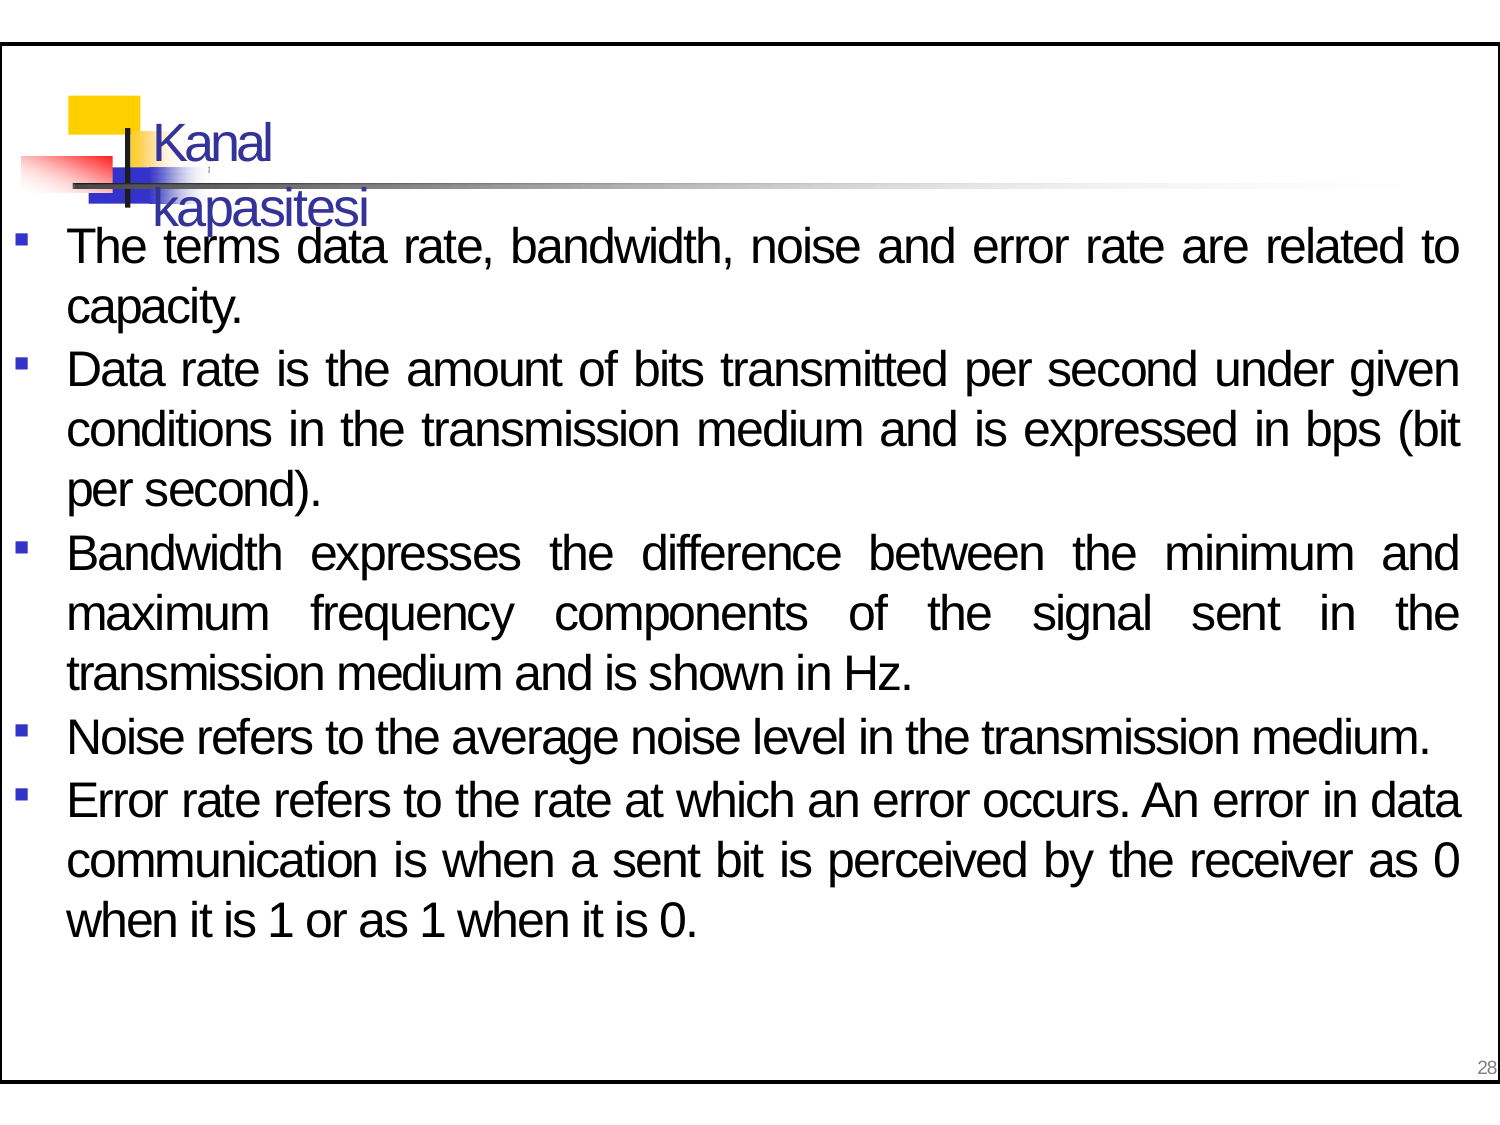

# Kanal kapasitesi

The terms data rate, bandwidth, noise and error rate are related to capacity.
Data rate is the amount of bits transmitted per second under given conditions in the transmission medium and is expressed in bps (bit per second).
Bandwidth expresses the difference between the minimum and maximum frequency components of the signal sent in the transmission medium and is shown in Hz.
Noise refers to the average noise level in the transmission medium.
Error rate refers to the rate at which an error occurs. An error in data communication is when a sent bit is perceived by the receiver as 0 when it is 1 or as 1 when it is 0.
28